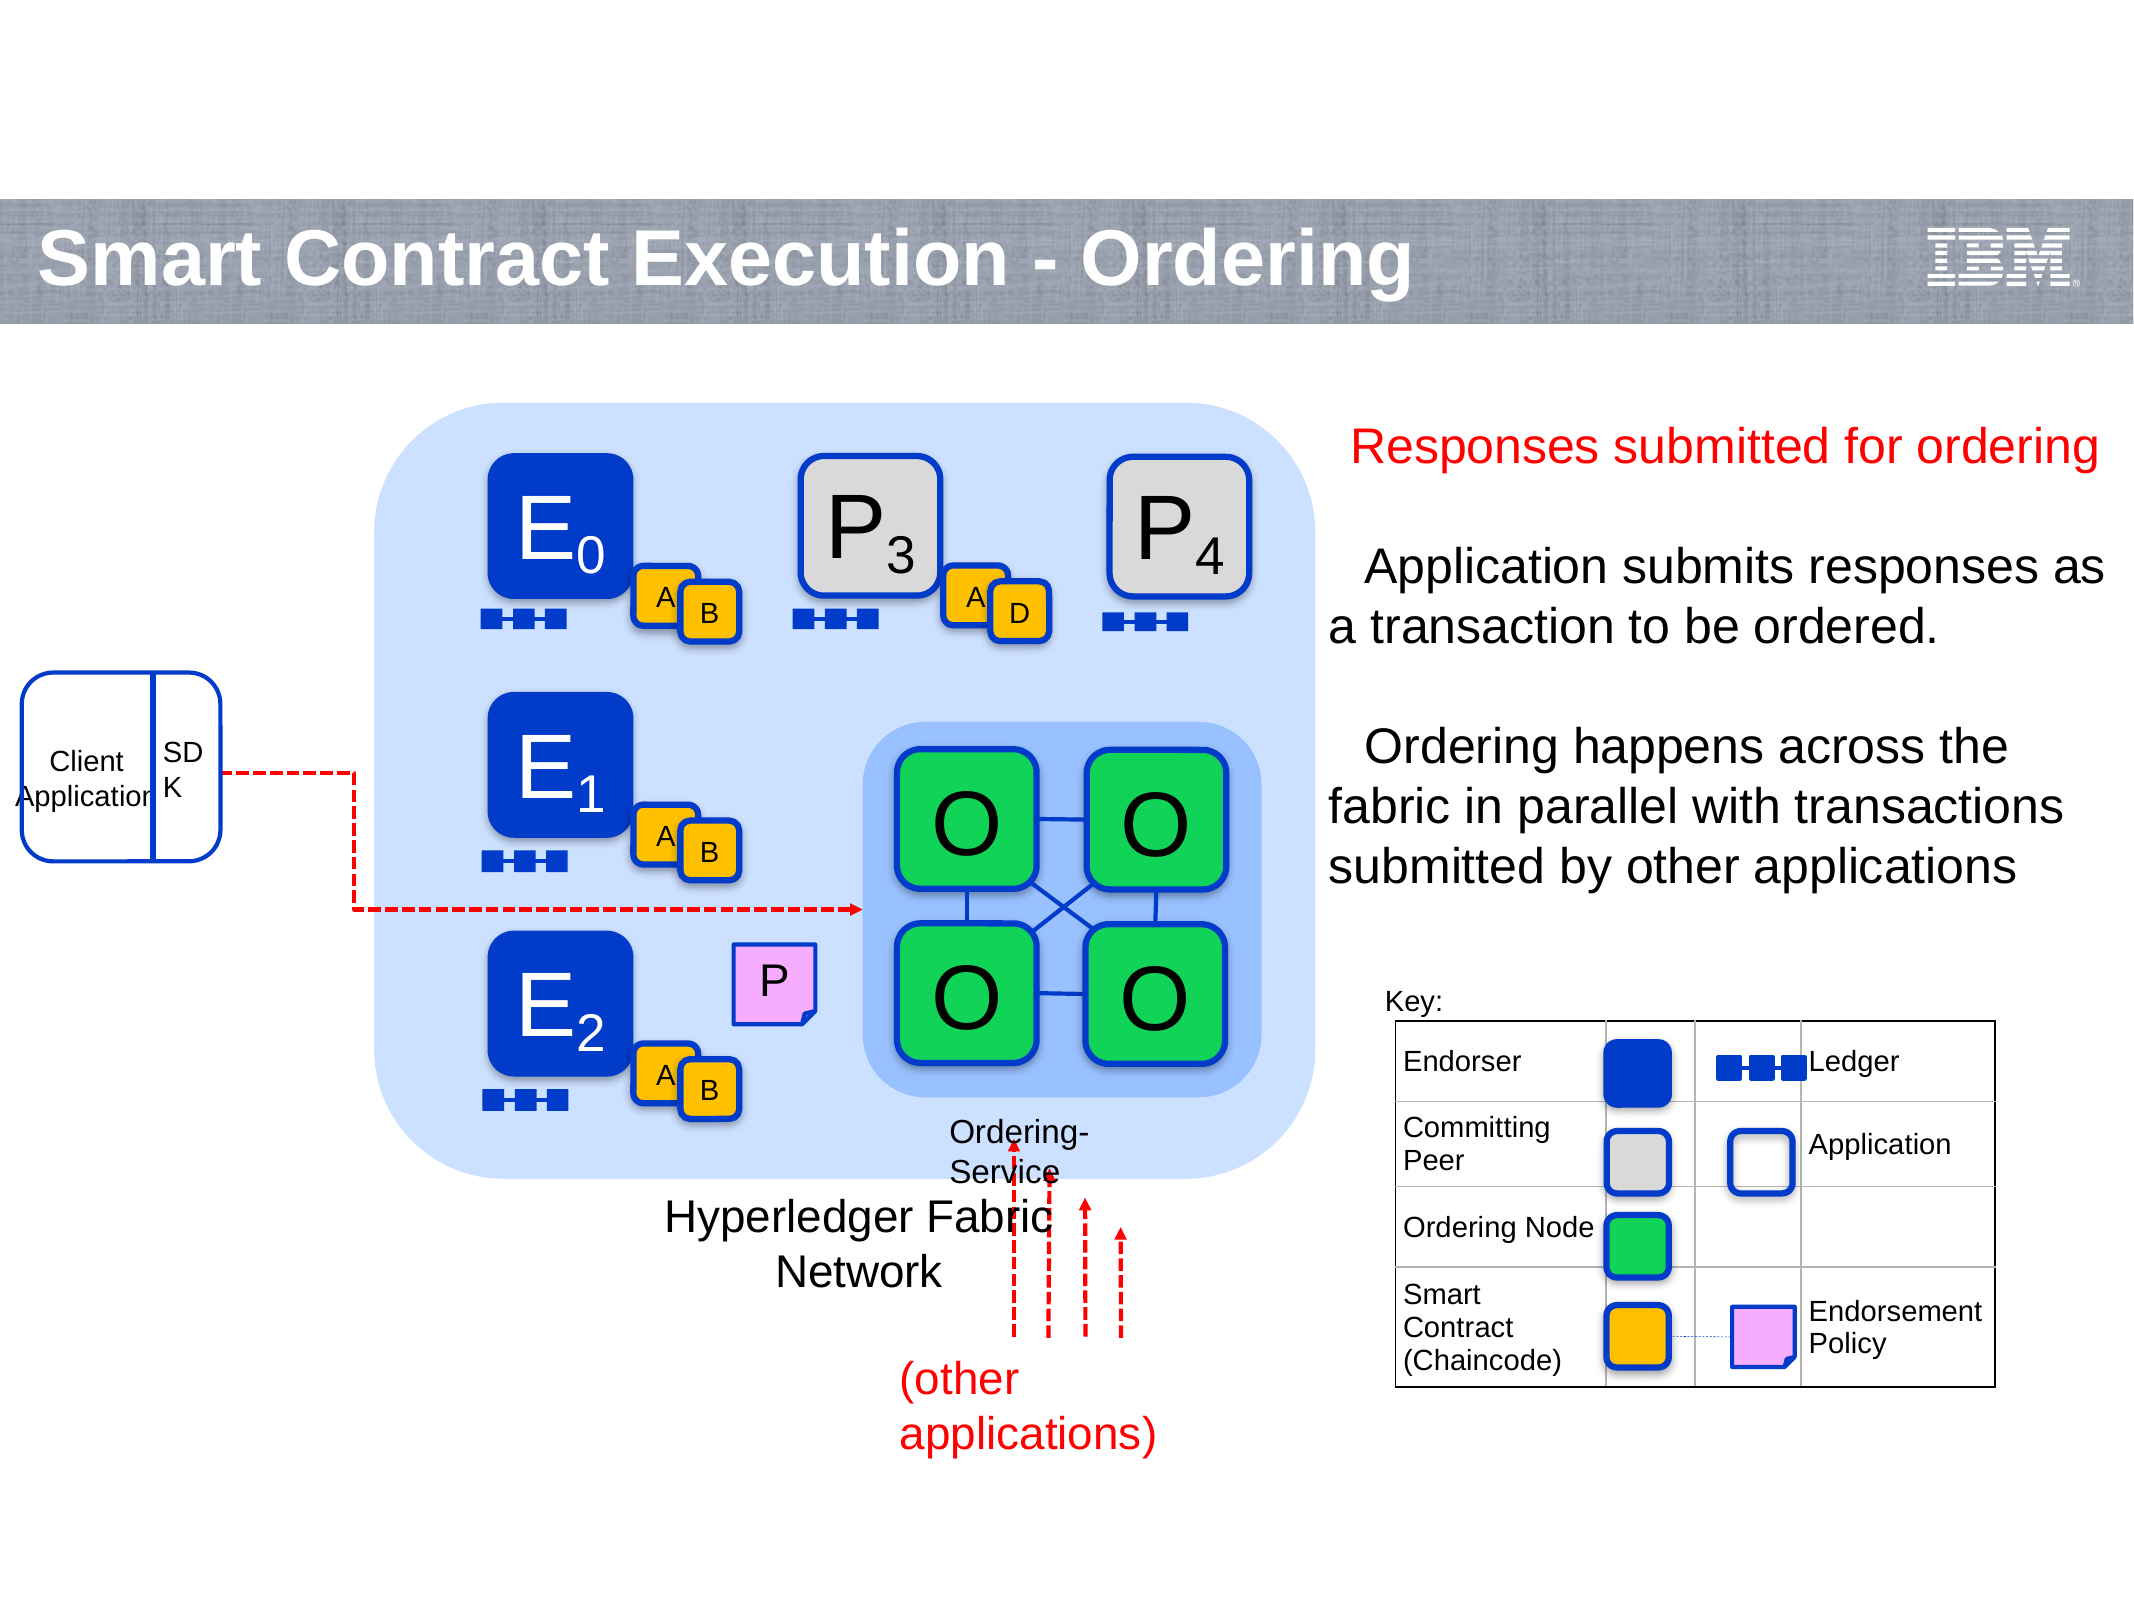

Smart Contract Execution - Ordering

Responses submitted for ordering

Application submits responses as a transaction to be ordered.

Ordering happens across the fabric in parallel with transactions submitted by other applications

P3

E0

P4

A

A

D

B

SDK
Client
Application

E1

O

O

O

O

A

B

E2

P

Key:
| Endorser |  |  | Ledger |
| --- | --- | --- | --- |
| Committing Peer |  |  | Application |
| Ordering Node |  |  |  |
| Smart Contract (Chaincode) |  |  | Endorsement Policy |

A

B

Ordering-Service

Hyperledger Fabric Network
(other applications)
16